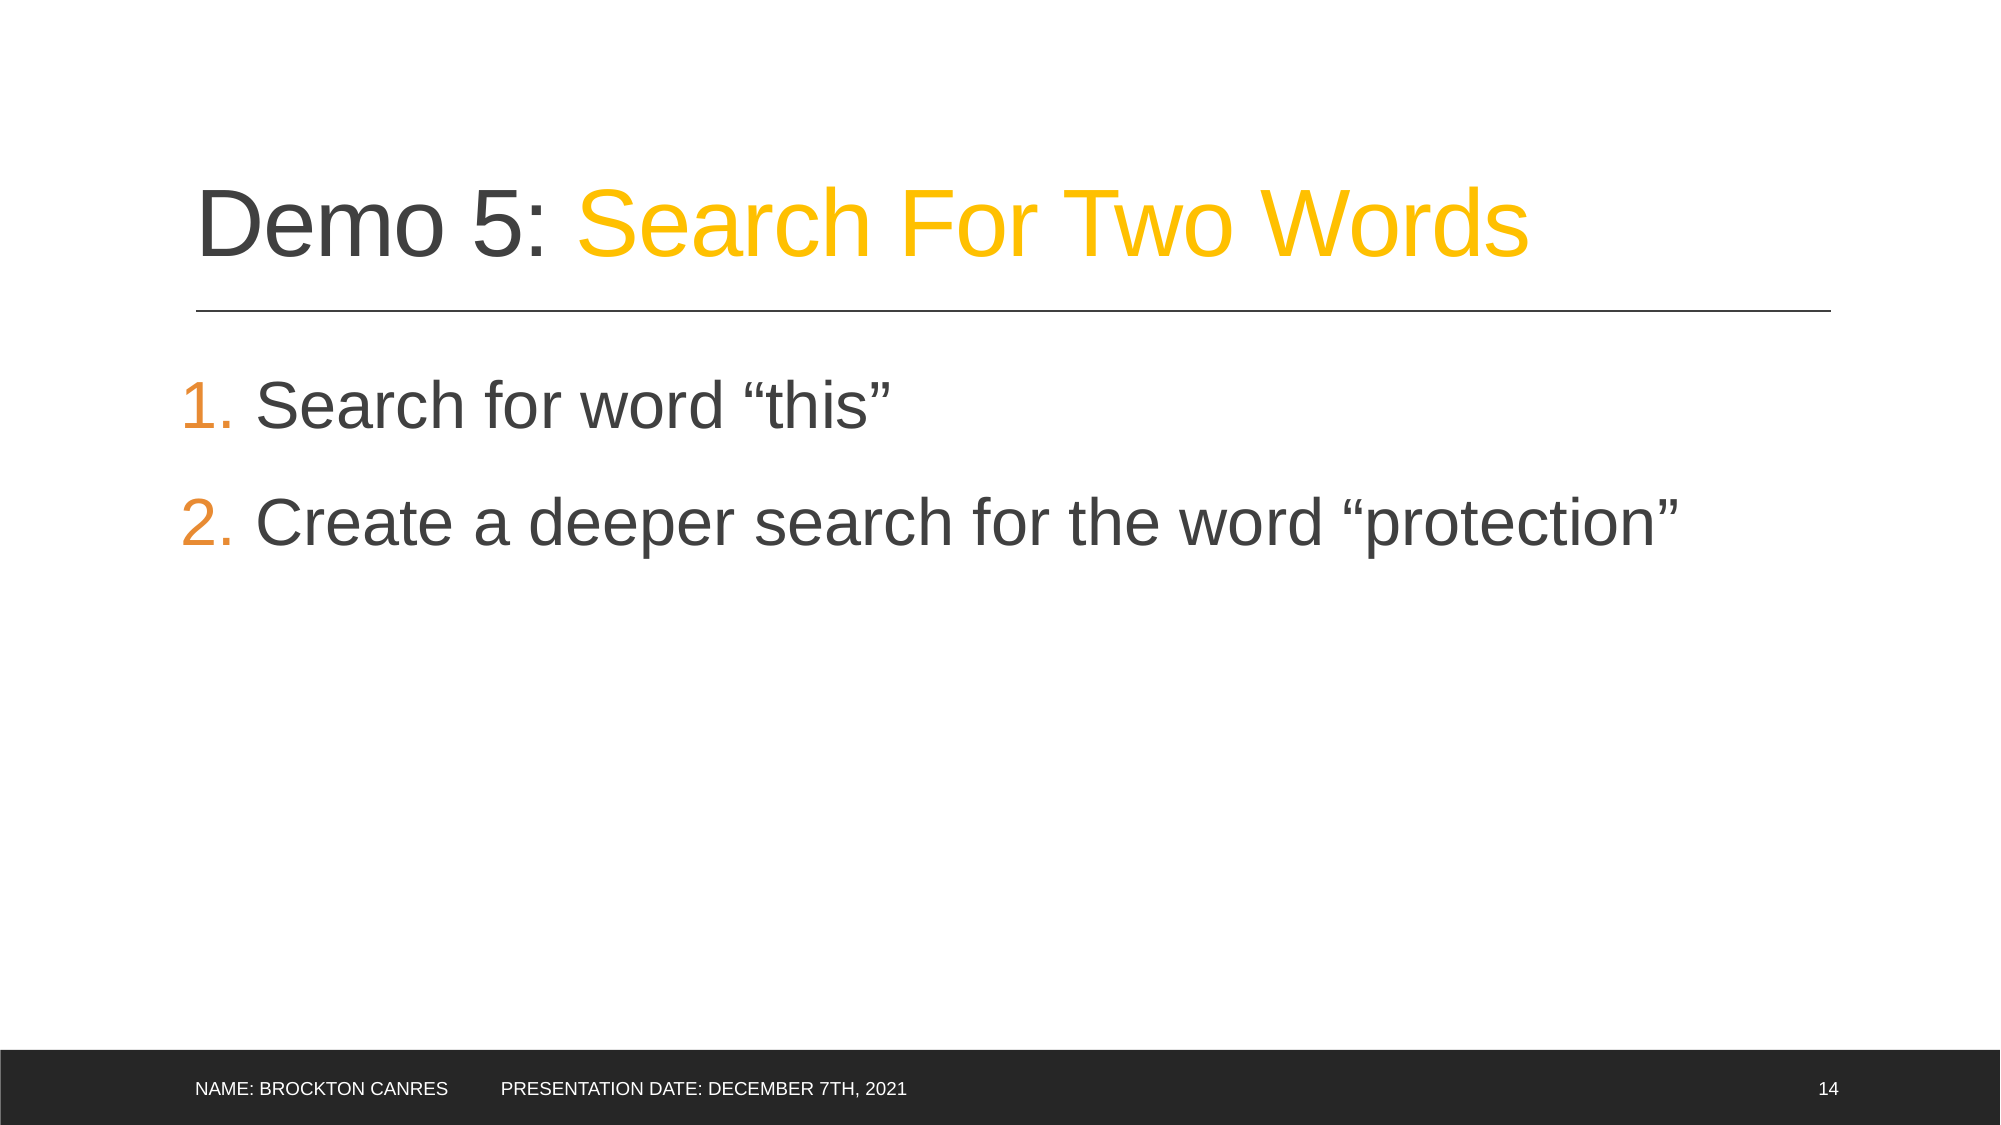

# Demo 5: Search For Two Words
Search for word “this”
Create a deeper search for the word “protection”
Name: Brockton Canres          Presentation Date: December 7th, 2021
14